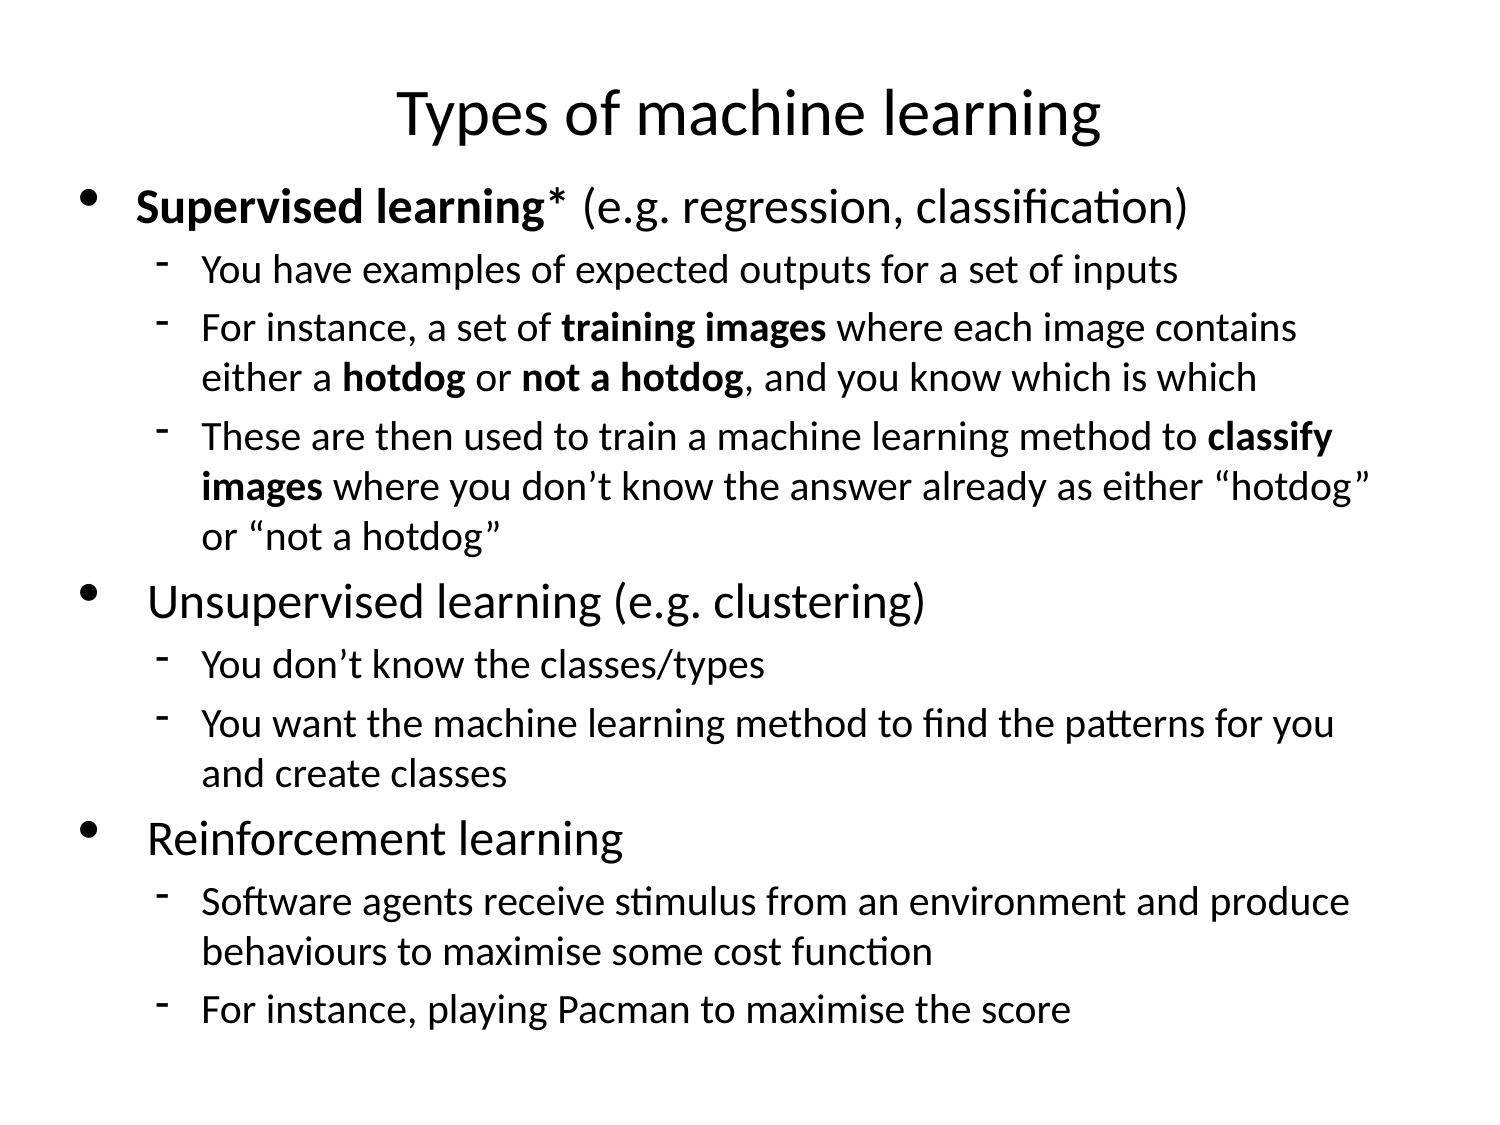

Types of machine learning

Supervised learning* (e.g. regression, classification)
You have examples of expected outputs for a set of inputs
For instance, a set of training images where each image contains either a hotdog or not a hotdog, and you know which is which
These are then used to train a machine learning method to classify images where you don’t know the answer already as either “hotdog” or “not a hotdog”
 Unsupervised learning (e.g. clustering)
You don’t know the classes/types
You want the machine learning method to find the patterns for you and create classes
 Reinforcement learning
Software agents receive stimulus from an environment and produce behaviours to maximise some cost function
For instance, playing Pacman to maximise the score